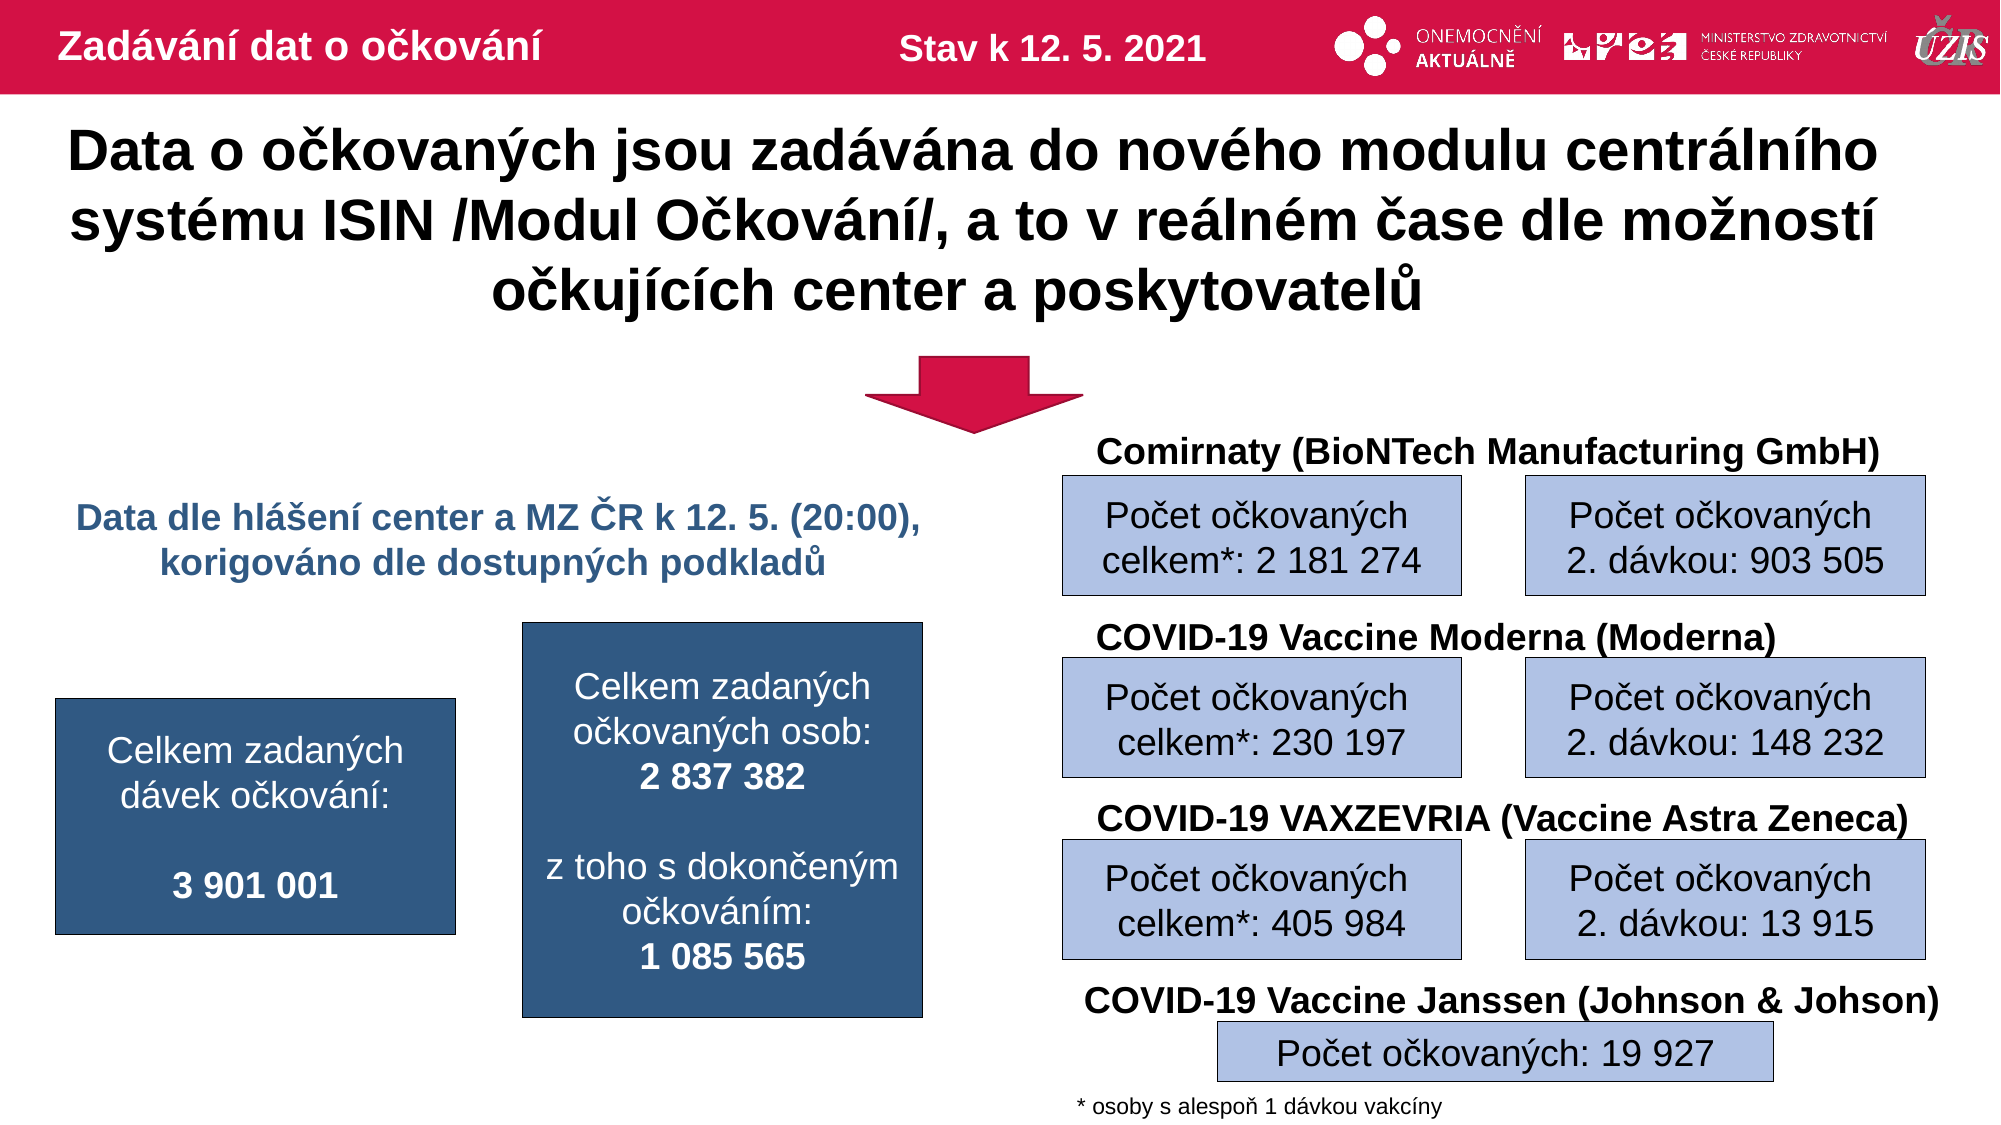

# Zadávání dat o očkování
Stav k 12. 5. 2021
Data o očkovaných jsou zadávána do nového modulu centrálního systému ISIN /Modul Očkování/, a to v reálném čase dle možností očkujících center a poskytovatelů

Comirnaty (BioNTech Manufacturing GmbH)
Počet očkovaných
celkem*: 2 181 274
Počet očkovaných
2. dávkou: 903 505
Data dle hlášení center a MZ ČR k 12. 5. (20:00), korigováno dle dostupných podkladů
COVID-19 Vaccine Moderna (Moderna)
Celkem zadaných očkovaných osob:
2 837 382

z toho s dokončeným očkováním:
1 085 565
Počet očkovaných
celkem*: 230 197
Počet očkovaných
2. dávkou: 148 232
Celkem zadaných dávek očkování:

3 901 001
COVID-19 VAXZEVRIA (Vaccine Astra Zeneca)
Počet očkovaných
celkem*: 405 984
Počet očkovaných
2. dávkou: 13 915
COVID-19 Vaccine Janssen (Johnson & Johson)
Počet očkovaných: 19 927
* osoby s alespoň 1 dávkou vakcíny